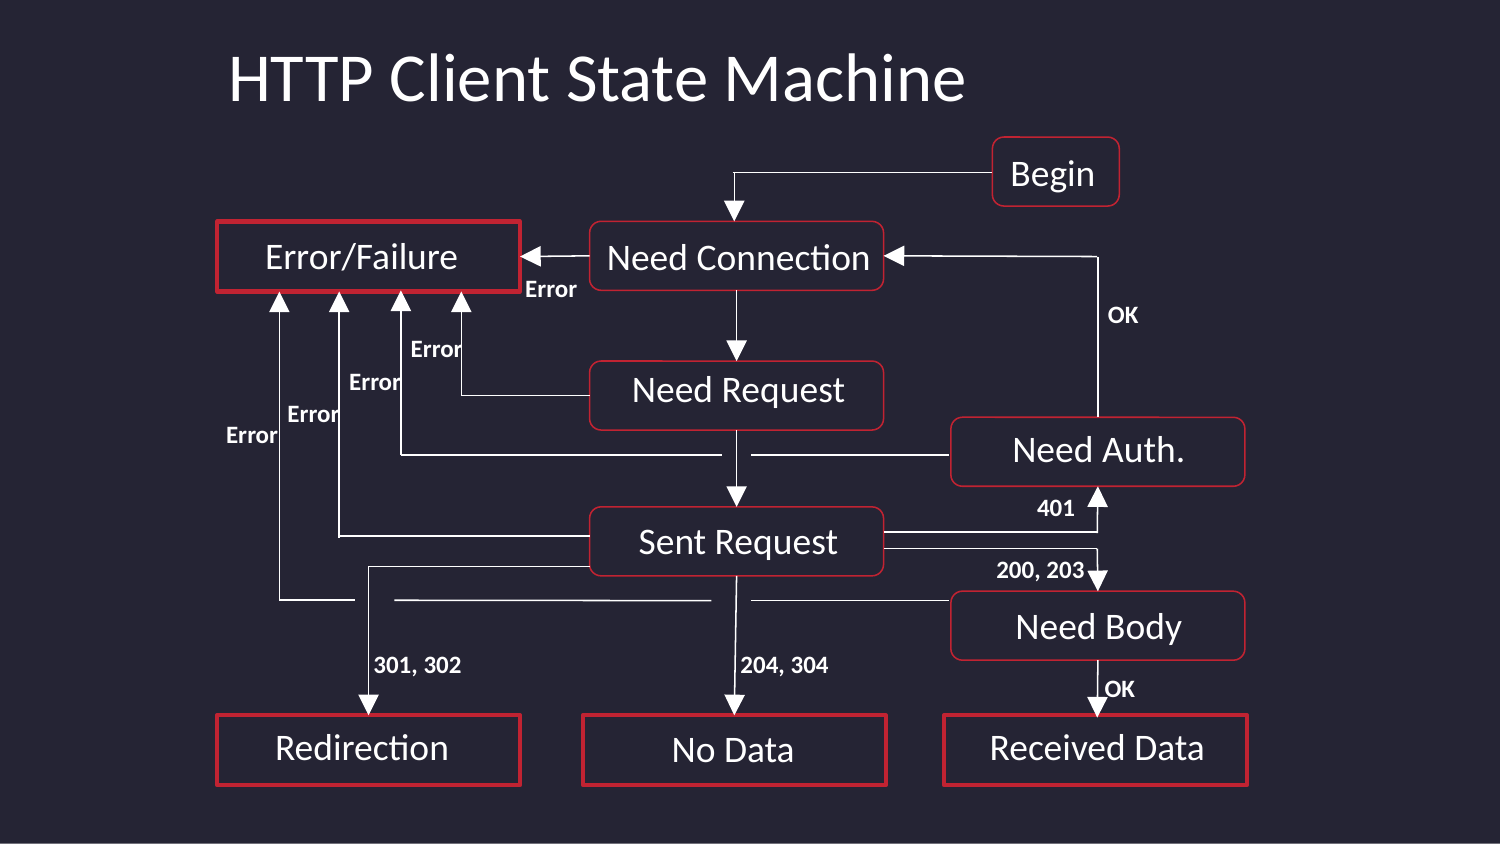

# HTTP Client State Machine

Begin

Error/Failure
Need Connection
Error

OK
Error
Error
Need Request

Error
Error

Need Auth.
401

Sent Request
200, 203

Need Body
204, 304
301, 302
OK

Redirection
Received Data
No Data